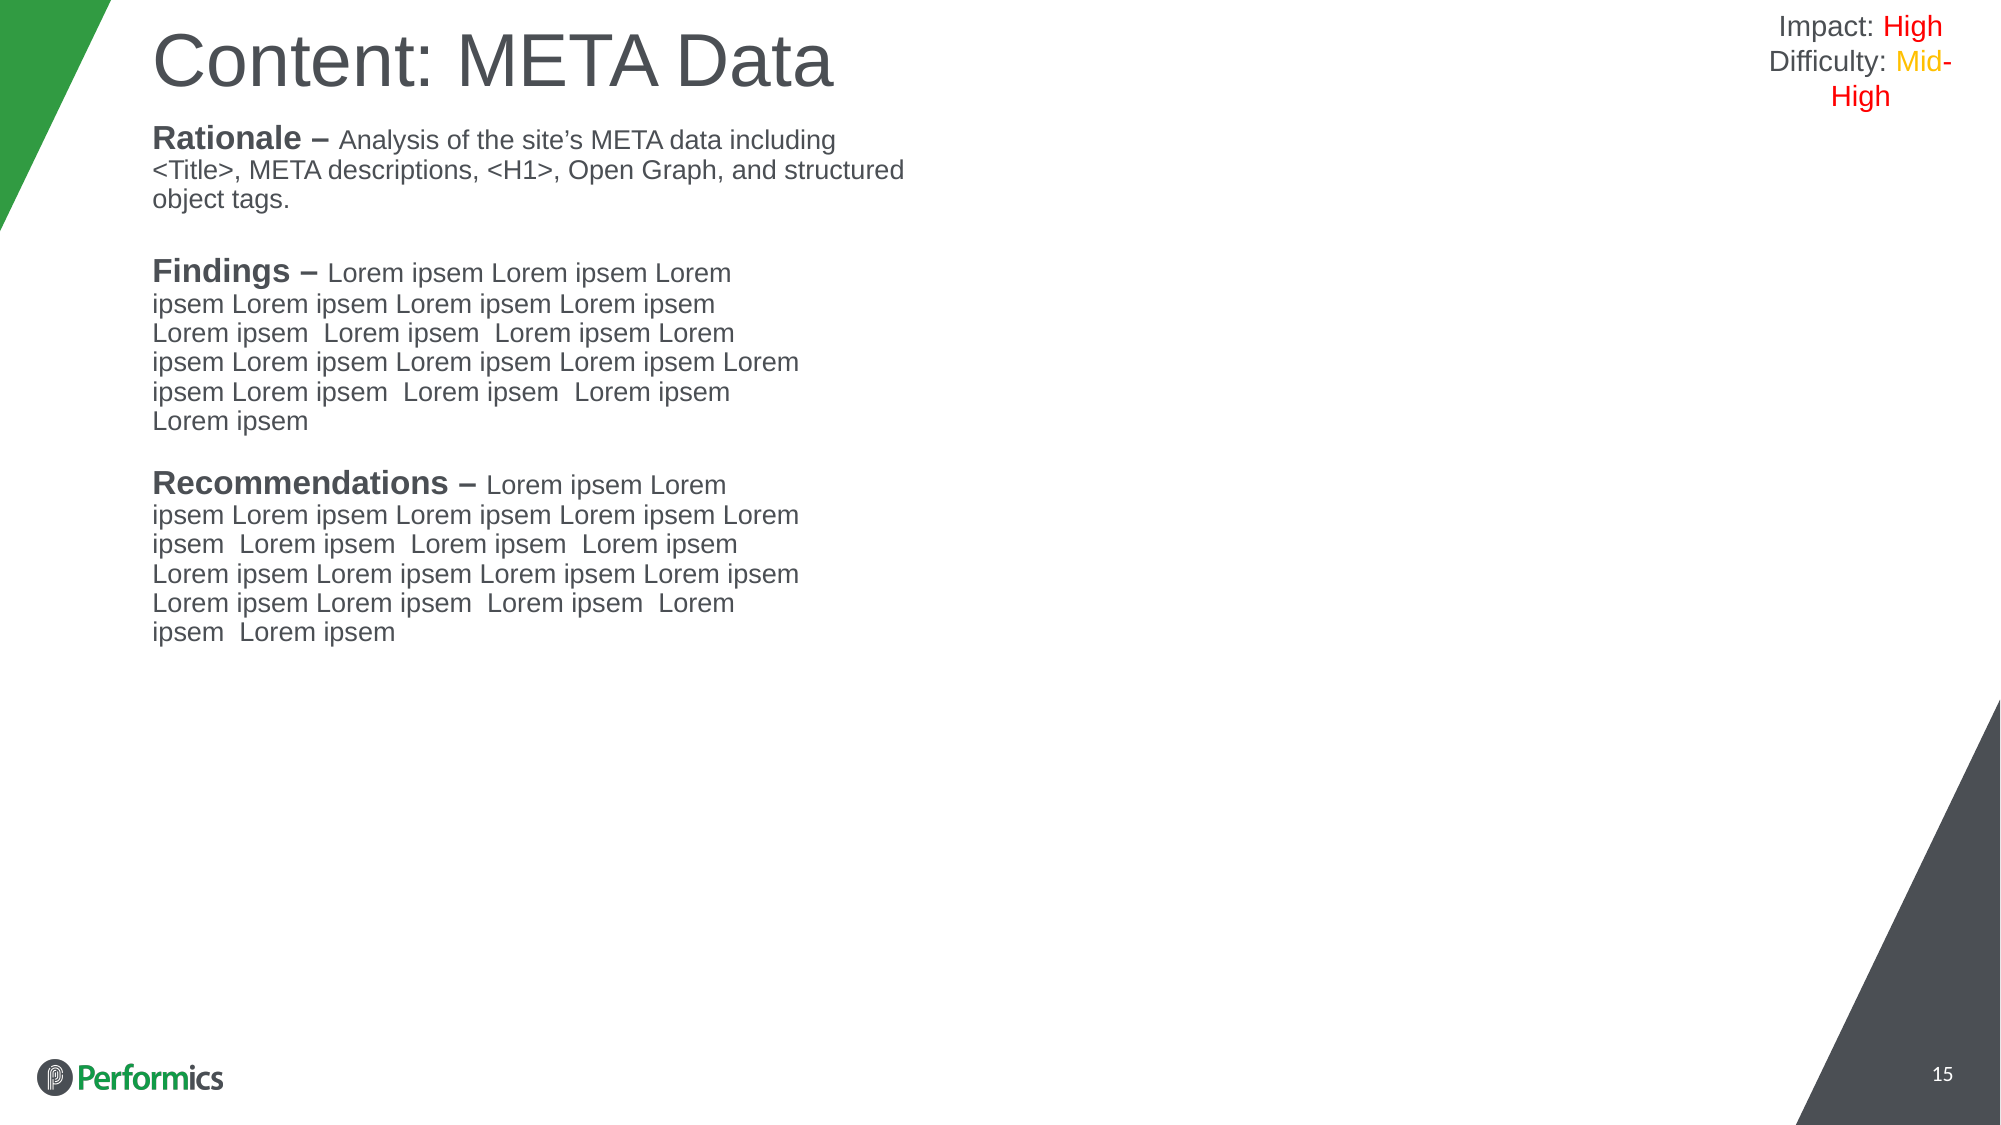

Impact: High
Difficulty: Mid-High
# Content: META Data
Rationale – Analysis of the site’s META data including <Title>, META descriptions, <H1>, Open Graph, and structured object tags.

Findings – Lorem ipsem Lorem ipsem Lorem ipsem Lorem ipsem Lorem ipsem Lorem ipsem  Lorem ipsem  Lorem ipsem  Lorem ipsem Lorem ipsem Lorem ipsem Lorem ipsem Lorem ipsem Lorem ipsem Lorem ipsem  Lorem ipsem  Lorem ipsem  Lorem ipsem

Recommendations – Lorem ipsem Lorem ipsem Lorem ipsem Lorem ipsem Lorem ipsem Lorem ipsem  Lorem ipsem  Lorem ipsem  Lorem ipsem Lorem ipsem Lorem ipsem Lorem ipsem Lorem ipsem Lorem ipsem Lorem ipsem  Lorem ipsem  Lorem ipsem  Lorem ipsem

15